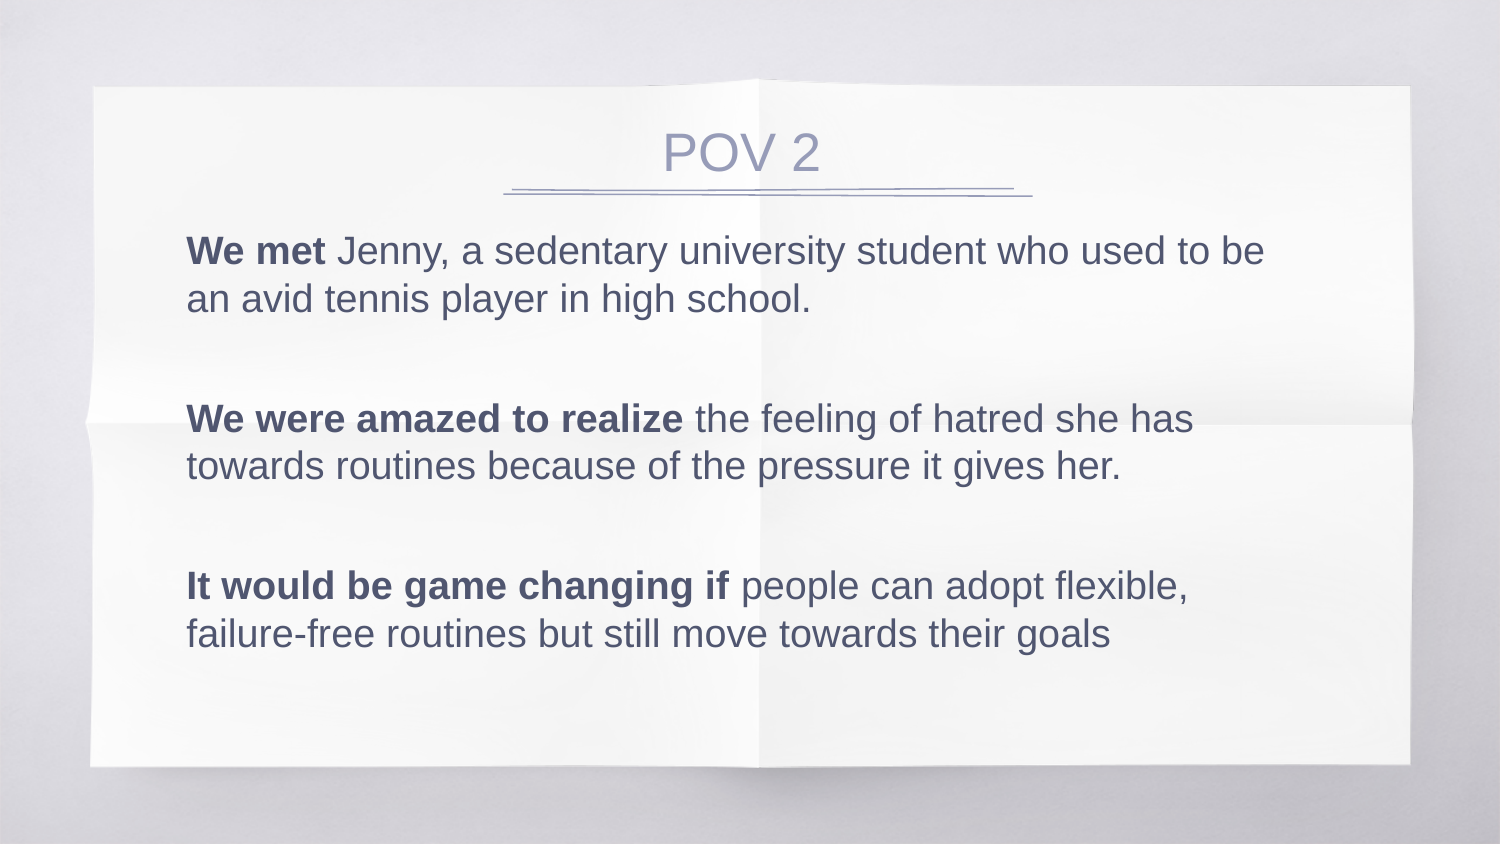

# POV 2
We met Jenny, a sedentary university student who used to be an avid tennis player in high school.

We were amazed to realize the feeling of hatred she has towards routines because of the pressure it gives her.

It would be game changing if people can adopt flexible, failure-free routines but still move towards their goals